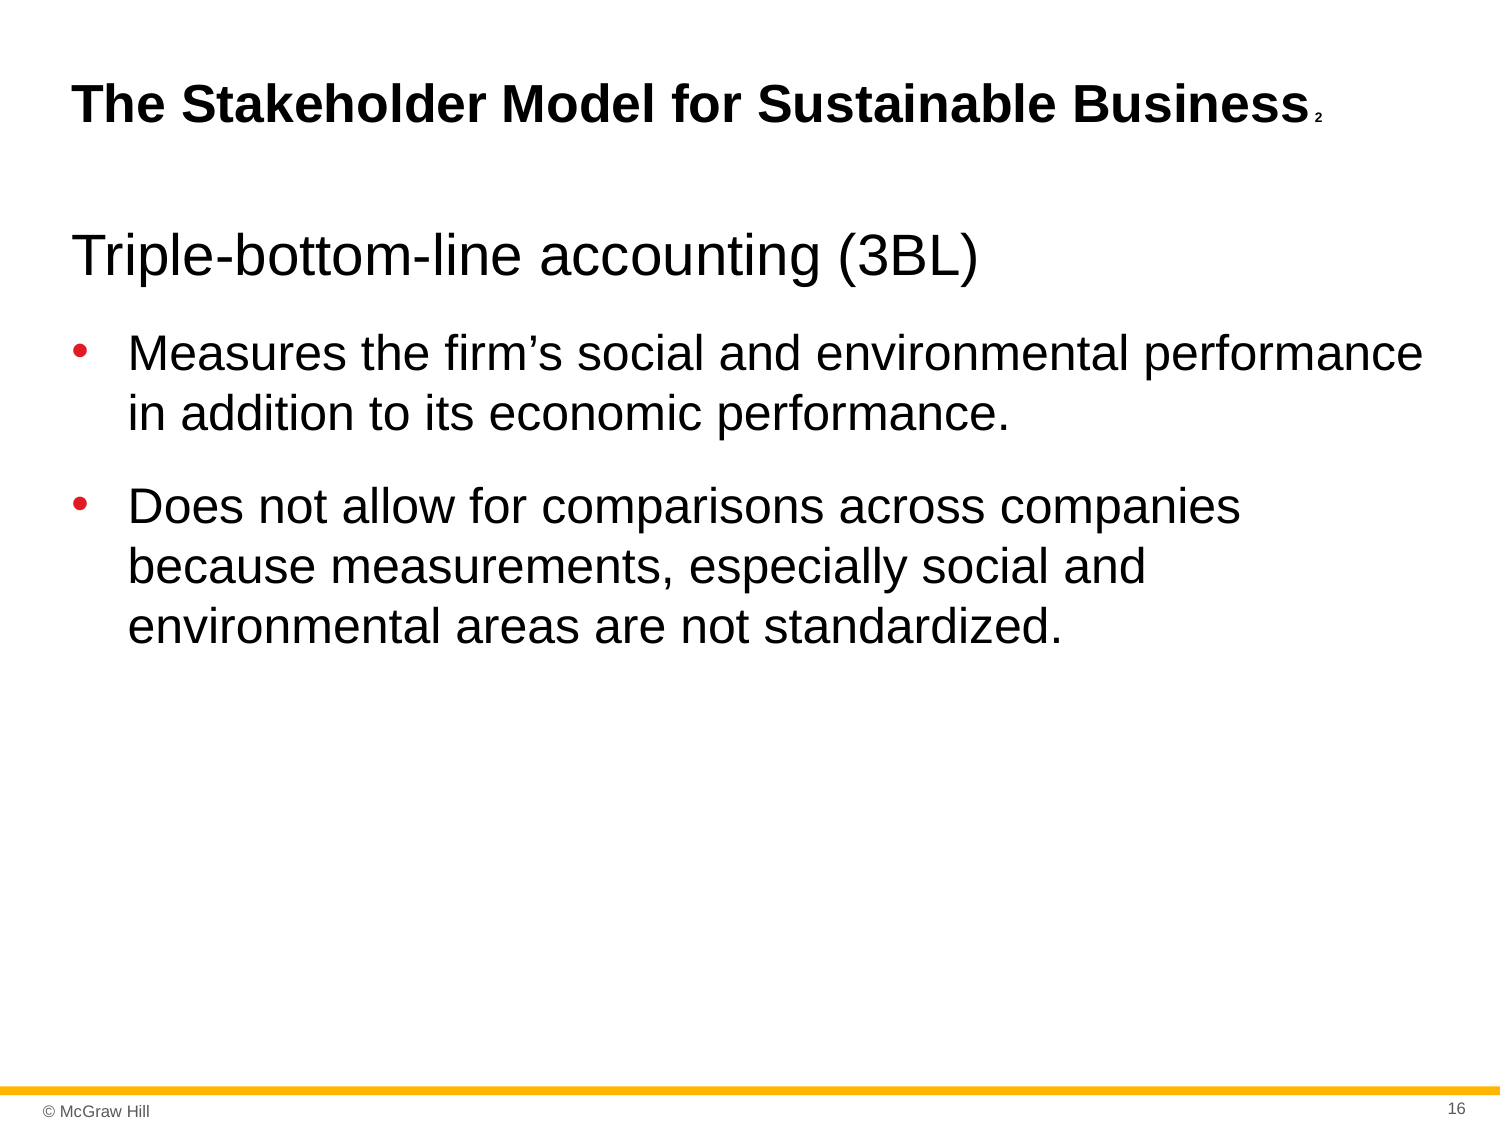

# The Stakeholder Model for Sustainable Business 2
Triple-bottom-line accounting (3BL)
Measures the firm’s social and environmental performance in addition to its economic performance.
Does not allow for comparisons across companies because measurements, especially social and environmental areas are not standardized.

16